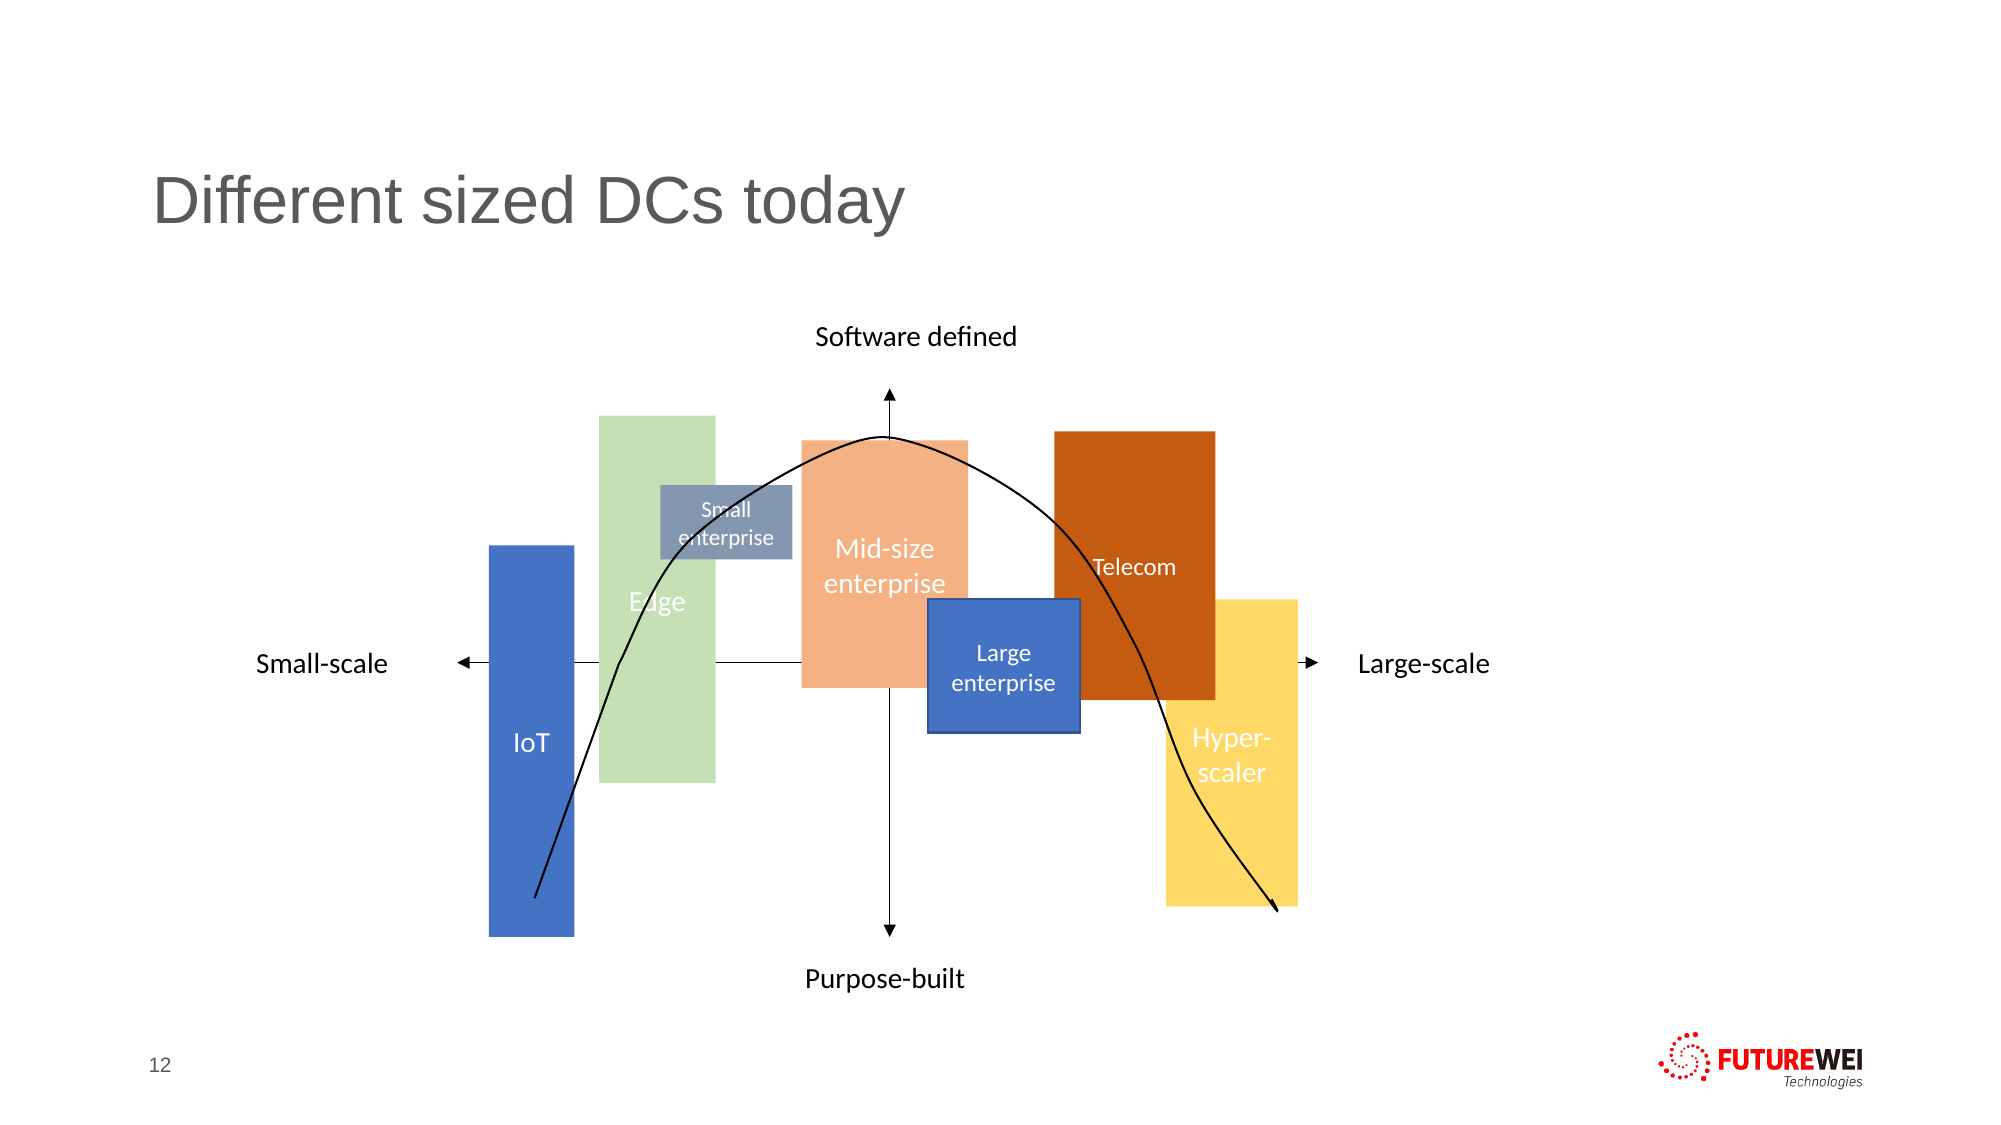

# Different sized DCs today
Software defined
Edge
Telecom

Mid-size enterprise
Small enterprise
IoT
Hyper-scaler
Large enterprise
Large-scale
Small-scale
Purpose-built
12